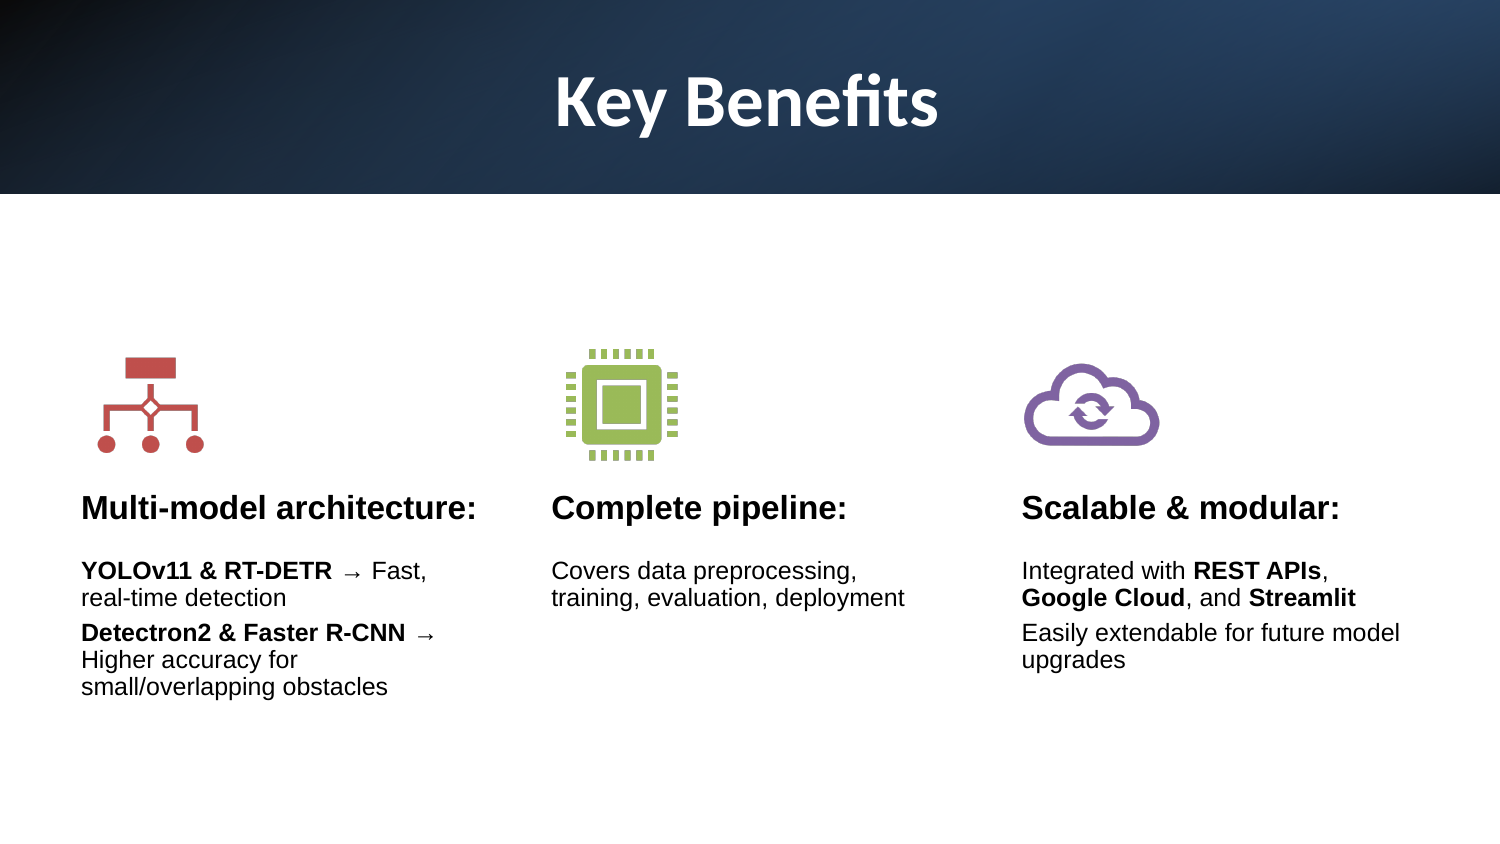

# Key Benefits

Multi-model architecture:

Complete pipeline:

Scalable & modular:

YOLOv11 & RT-DETR → Fast, real-time detection
Detectron2 & Faster R-CNN → Higher accuracy for small/overlapping obstacles

Covers data preprocessing, training, evaluation, deployment

Integrated with REST APIs, Google Cloud, and Streamlit
Easily extendable for future model upgrades